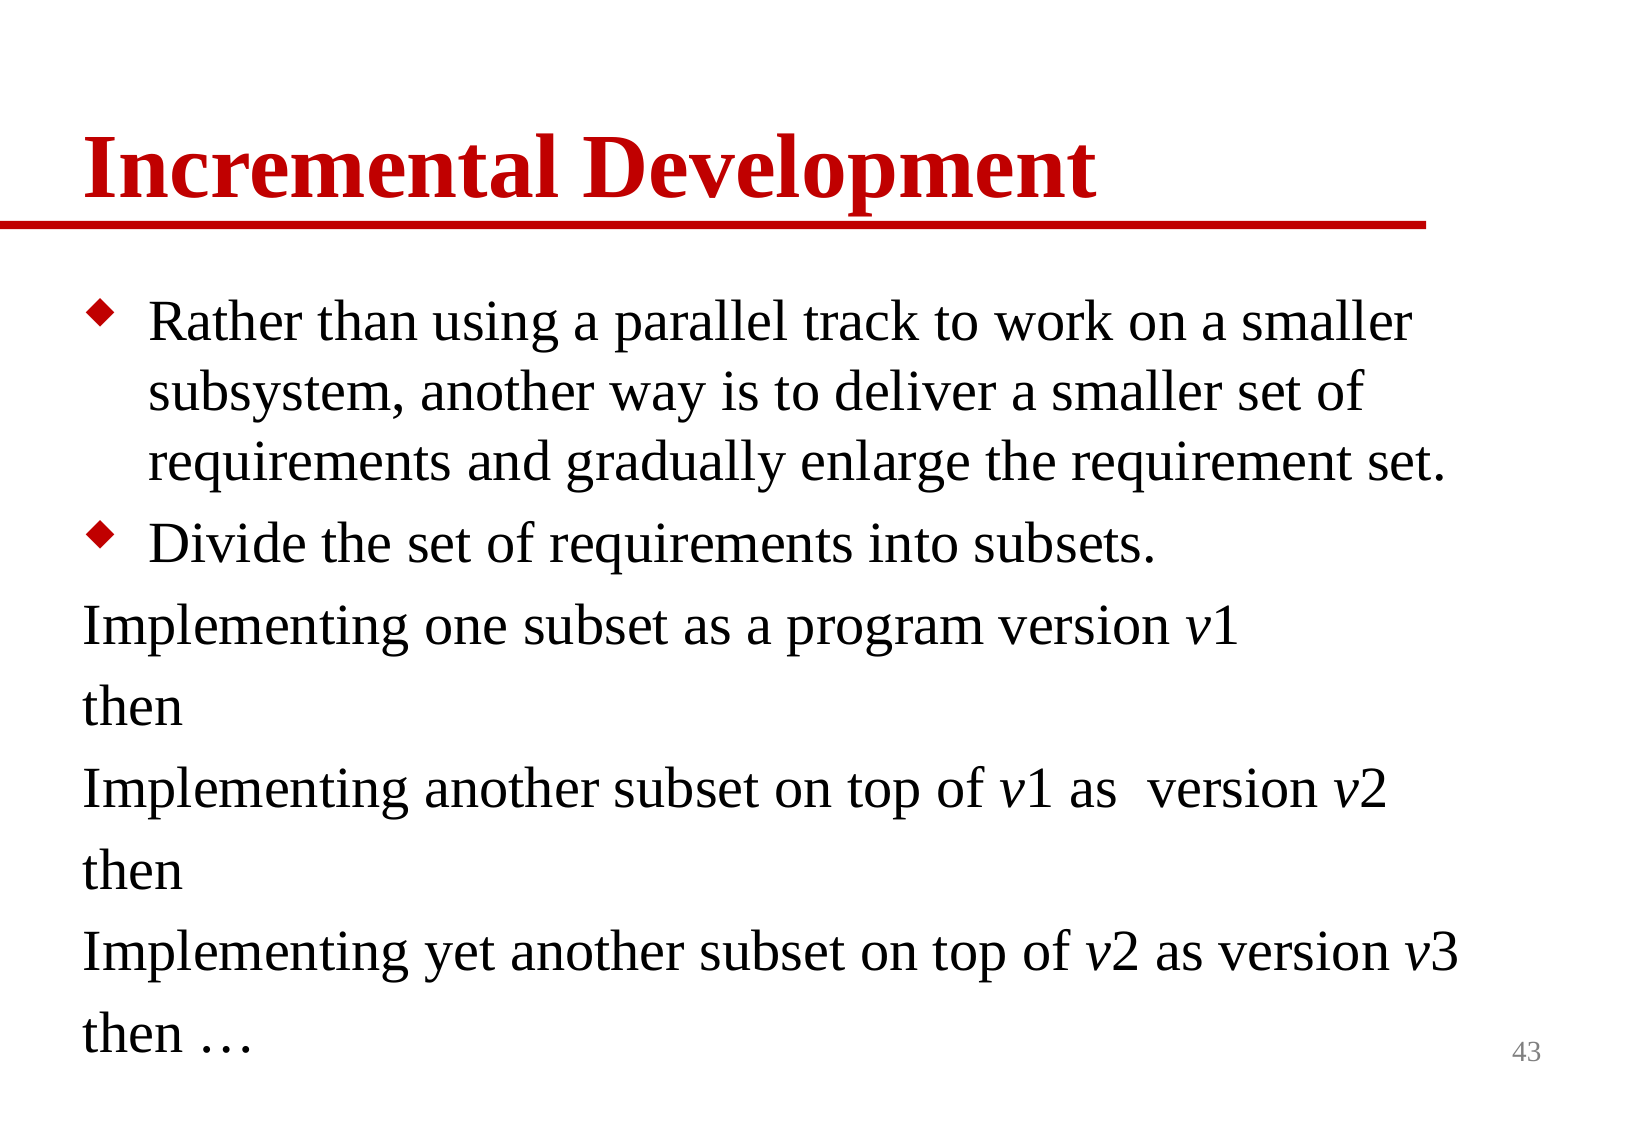

# Incremental Development
Rather than using a parallel track to work on a smaller subsystem, another way is to deliver a smaller set of requirements and gradually enlarge the requirement set.
Divide the set of requirements into subsets.
Implementing one subset as a program version v1
then
Implementing another subset on top of v1 as  version v2
then
Implementing yet another subset on top of v2 as version v3
then …
…
43